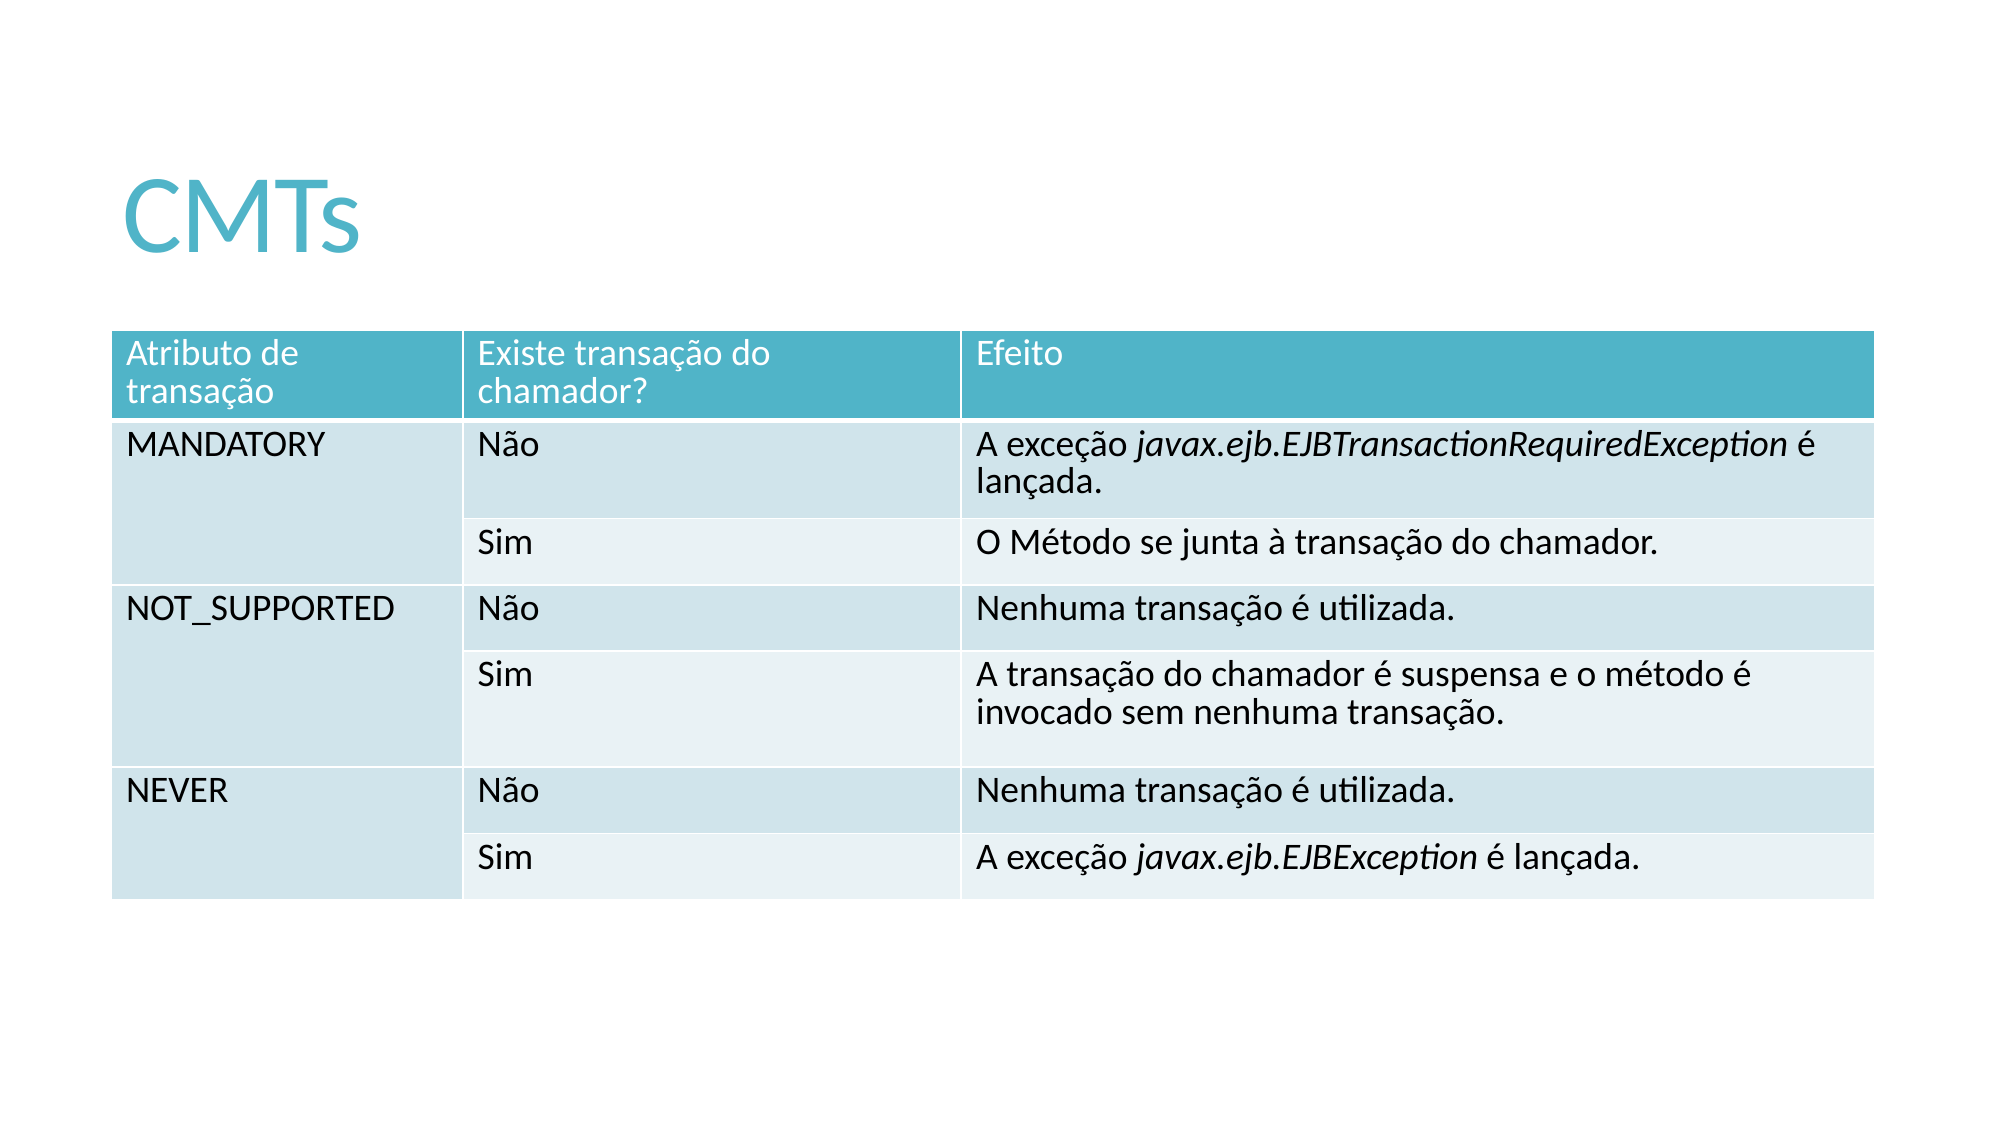

# CMTs
| Atributo de transação | Existe transação do chamador? | Efeito |
| --- | --- | --- |
| MANDATORY | Não | A exceção javax.ejb.EJBTransactionRequiredException é lançada. |
|  | Sim | O Método se junta à transação do chamador. |
| NOT\_SUPPORTED | Não | Nenhuma transação é utilizada. |
|  | Sim | A transação do chamador é suspensa e o método é invocado sem nenhuma transação. |
| NEVER | Não | Nenhuma transação é utilizada. |
|  | Sim | A exceção javax.ejb.EJBException é lançada. |